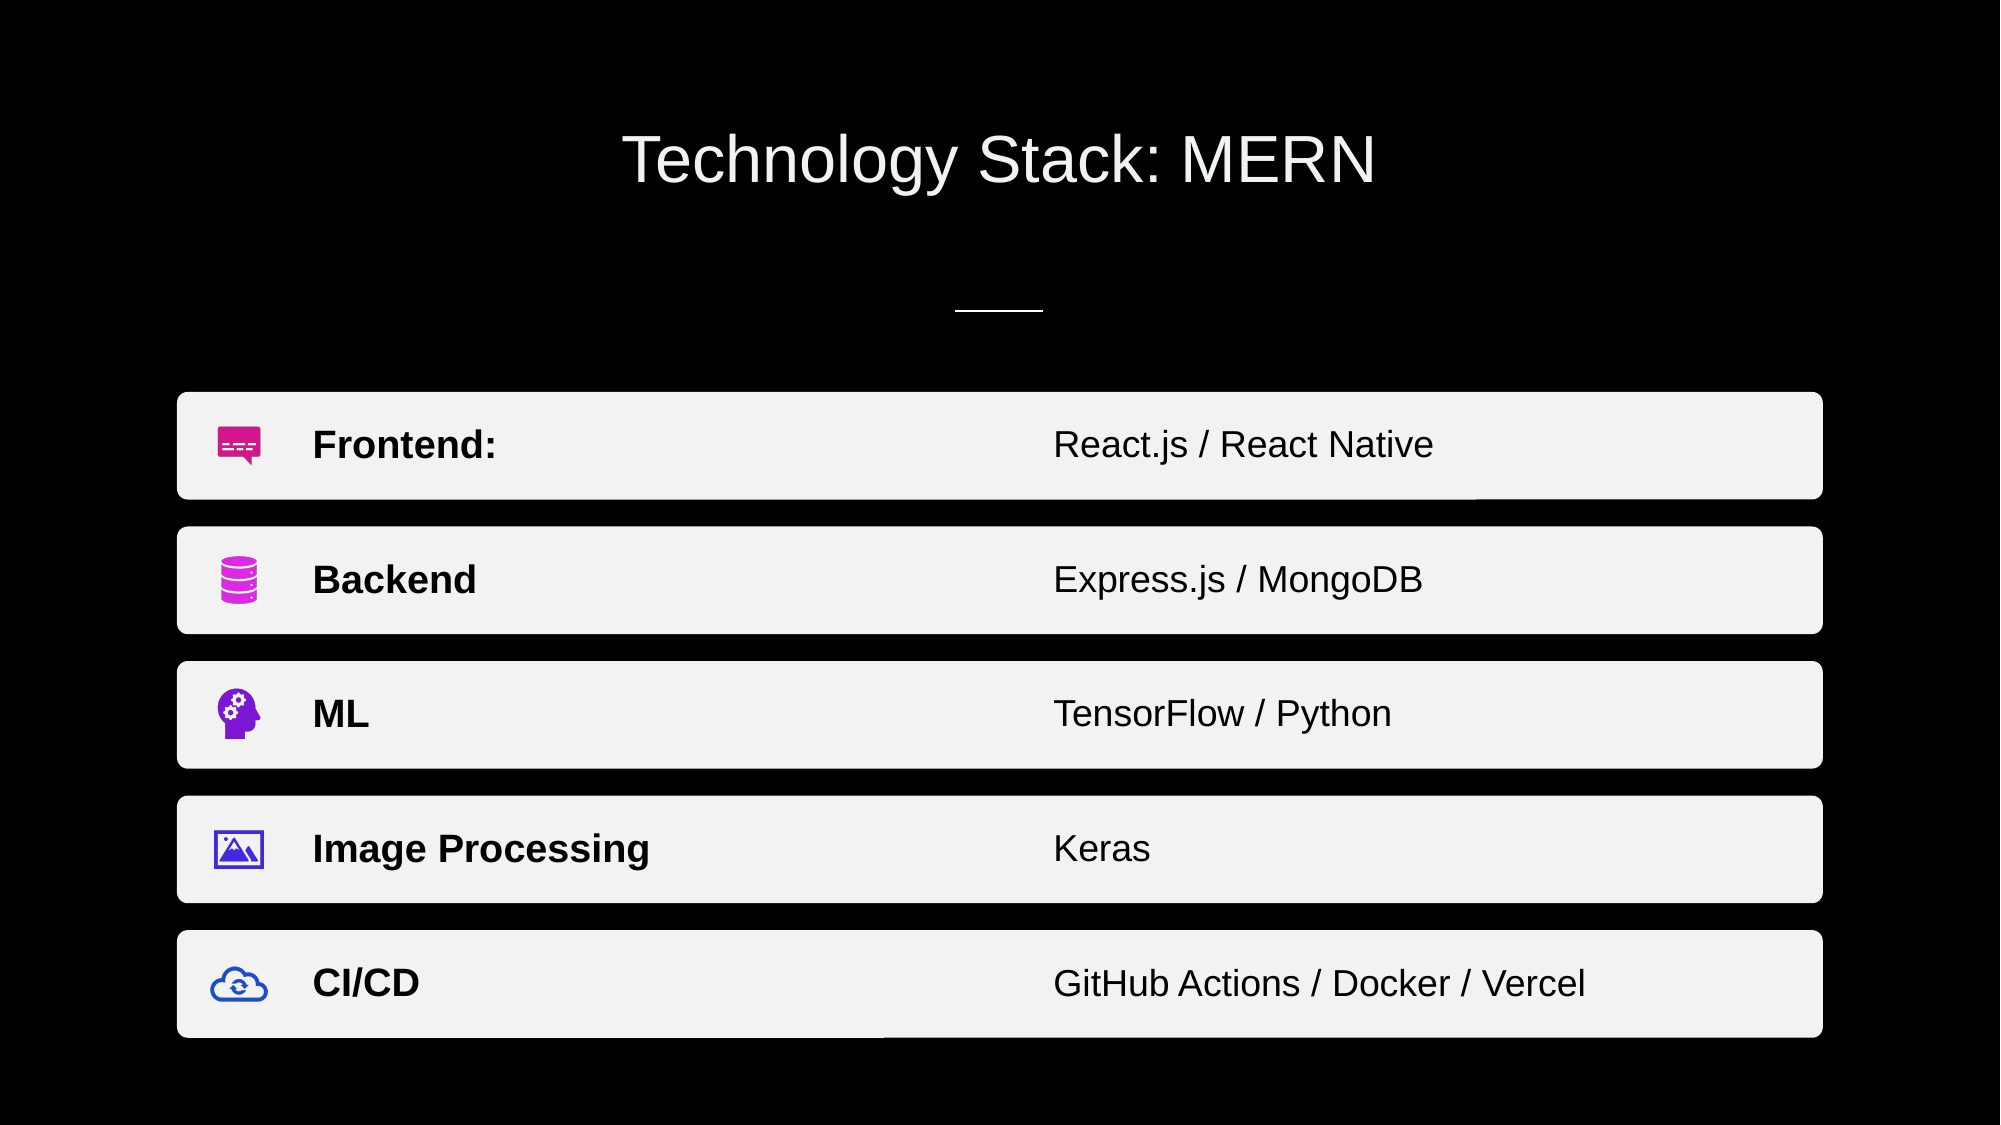

# Technology Stack: MERN
Frontend:
React.js / React Native
Backend
Express.js / MongoDB
ML
TensorFlow / Python
Image Processing
Keras
CI/CD
GitHub Actions / Docker / Vercel